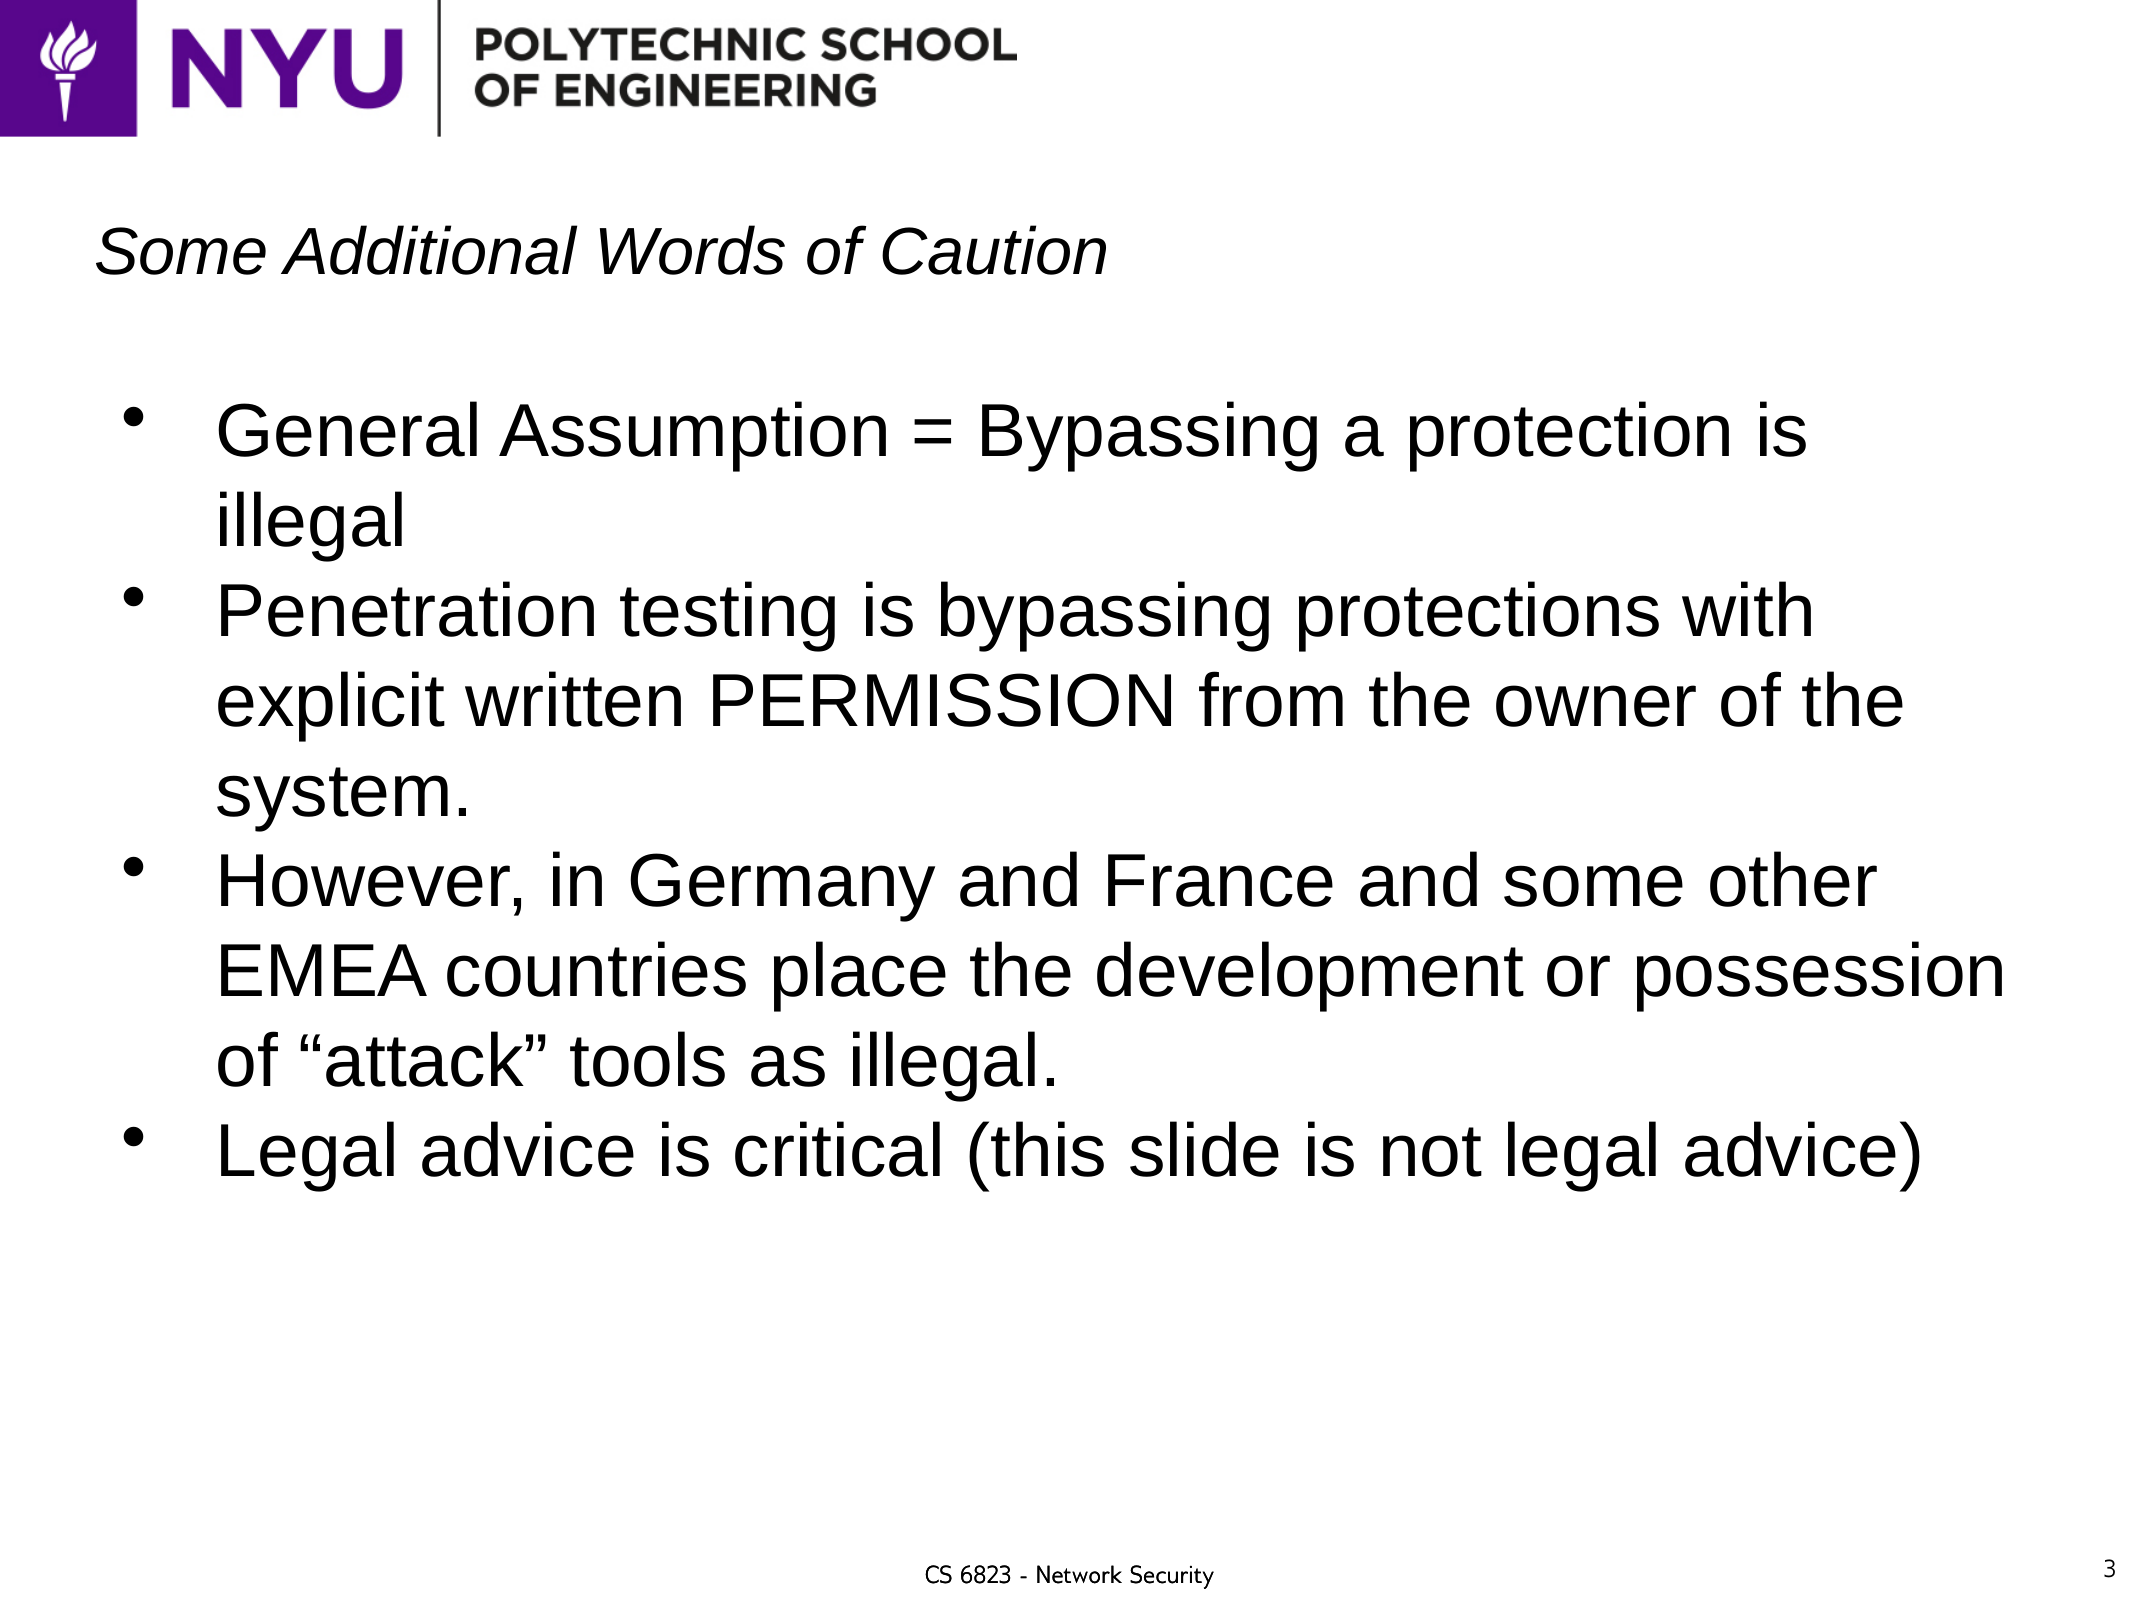

# Some Additional Words of Caution
General Assumption = Bypassing a protection is illegal
Penetration testing is bypassing protections with explicit written PERMISSION from the owner of the system.
However, in Germany and France and some other EMEA countries place the development or possession of “attack” tools as illegal.
Legal advice is critical (this slide is not legal advice)

3
CS 6823 - Network Security